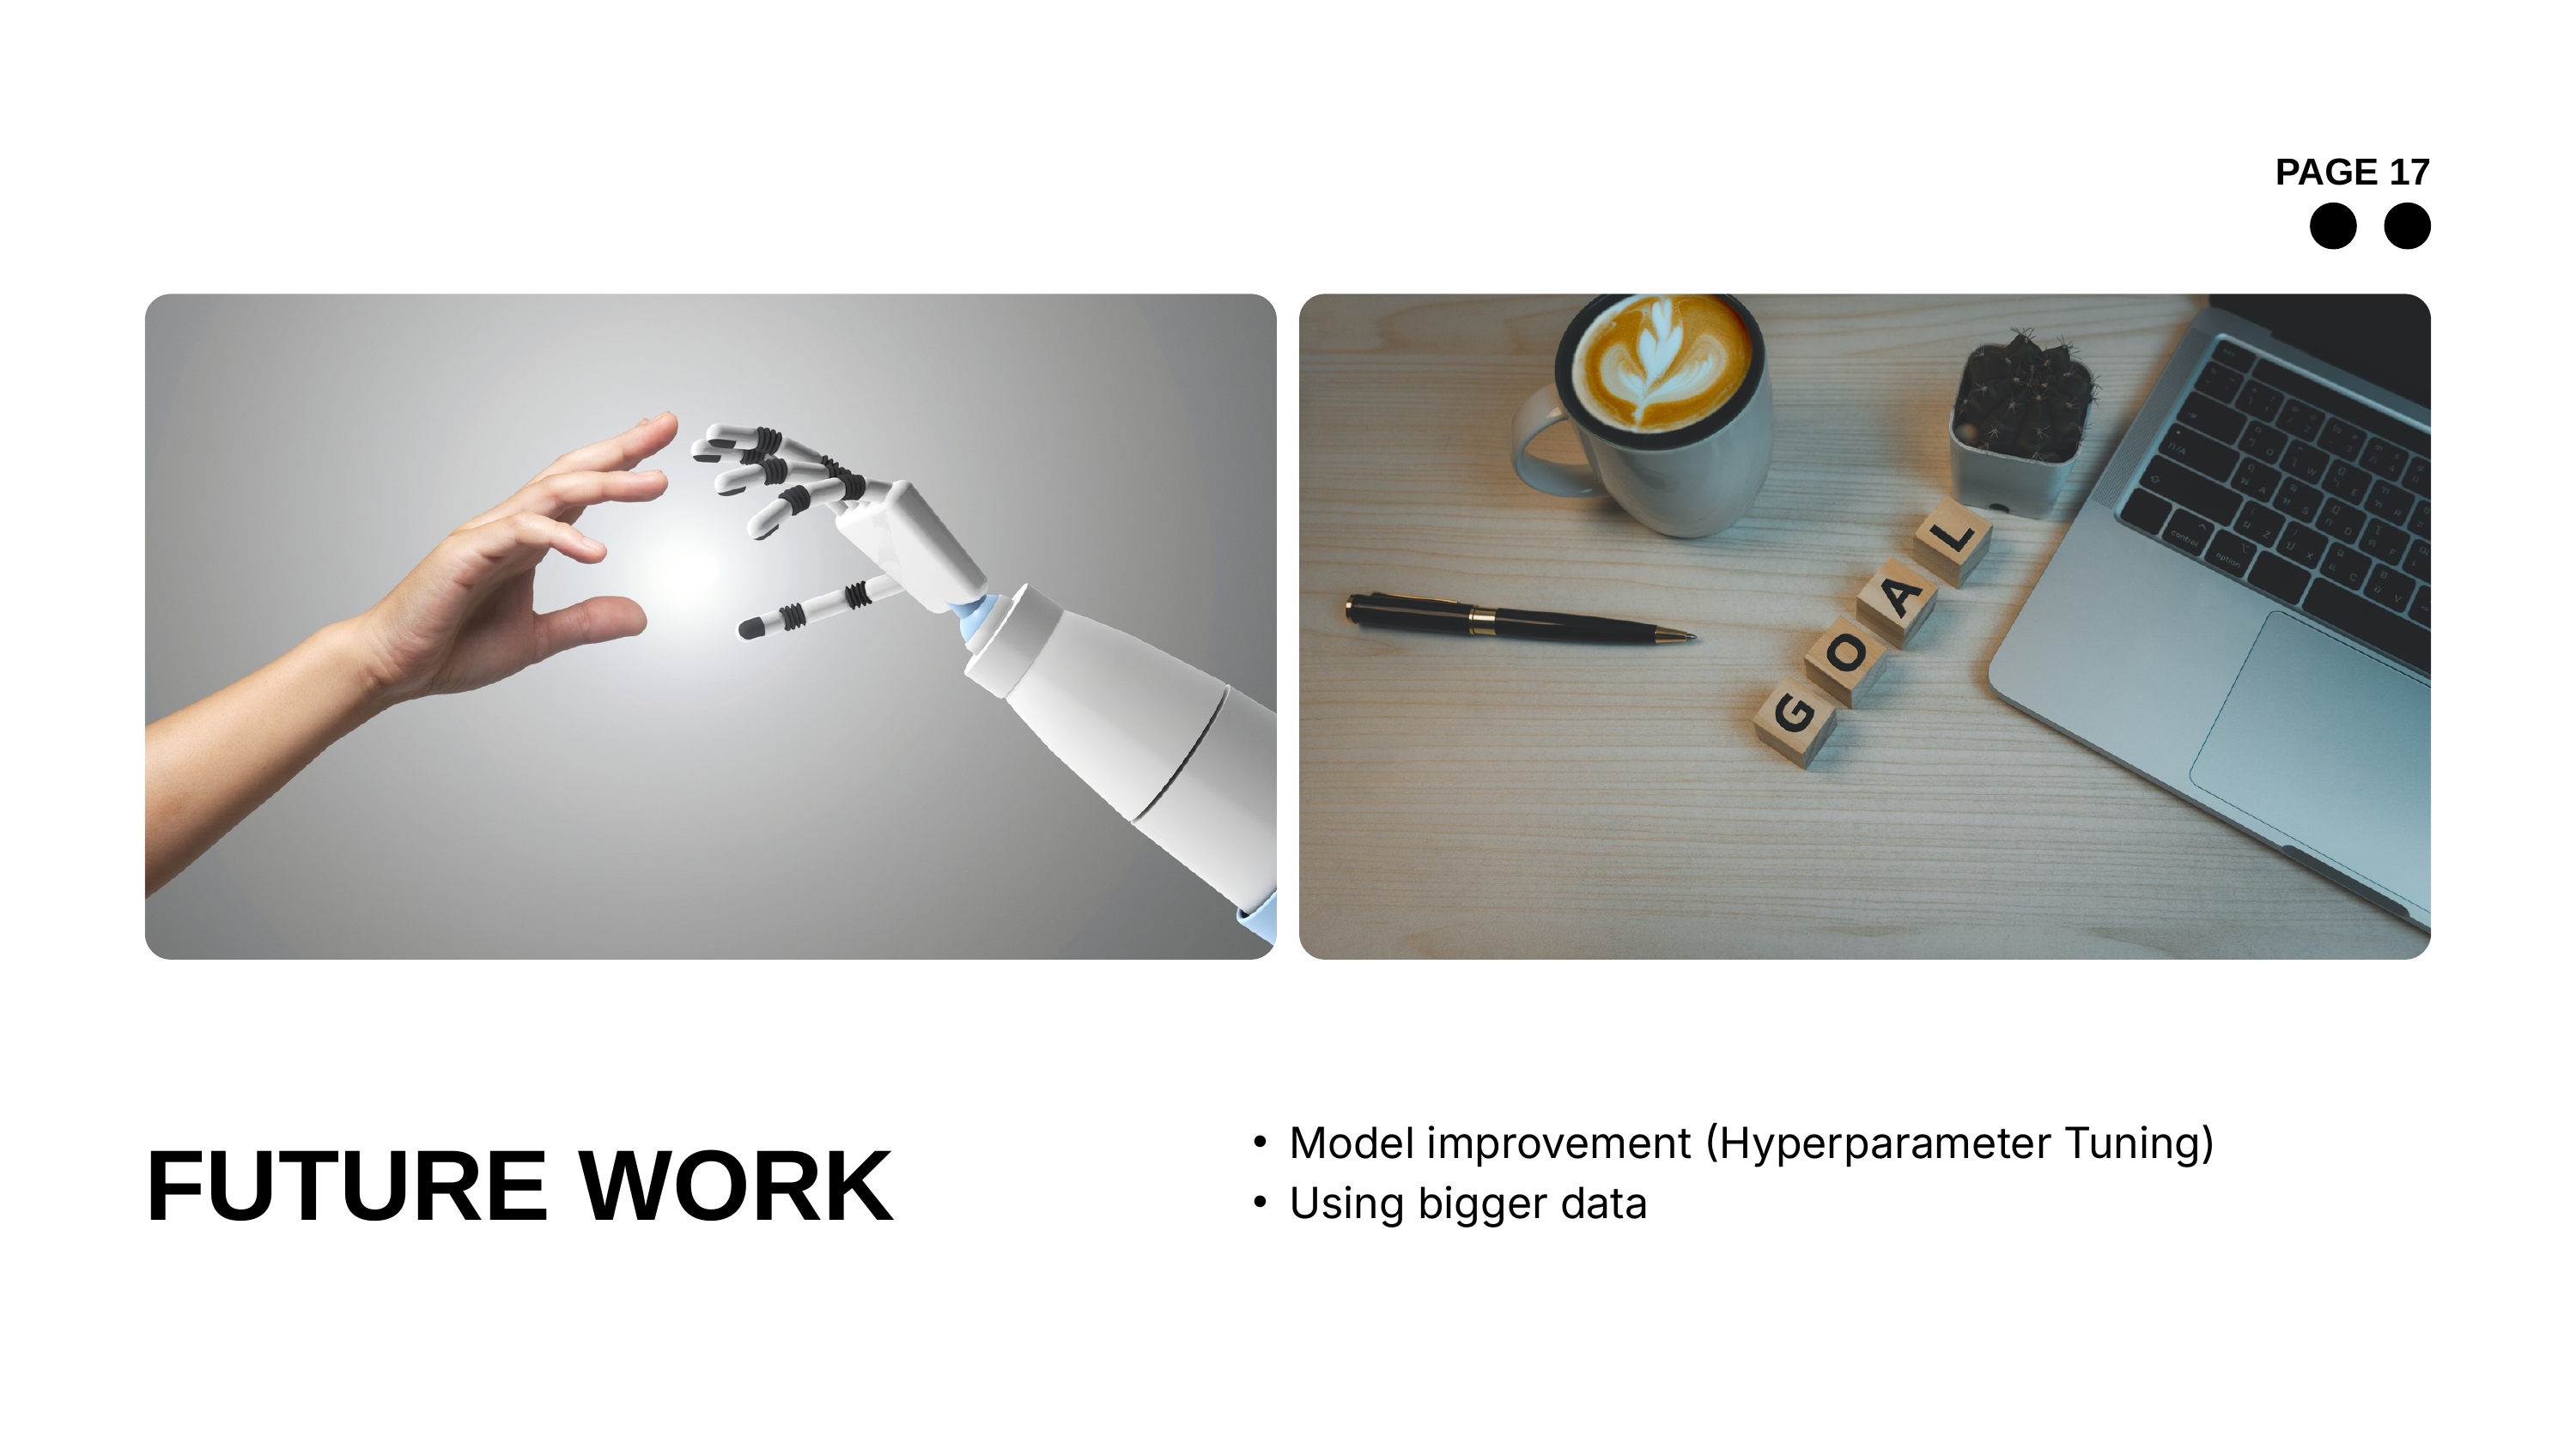

PAGE 17

FUTURE WORK
Model improvement (Hyperparameter Tuning)
Using bigger data